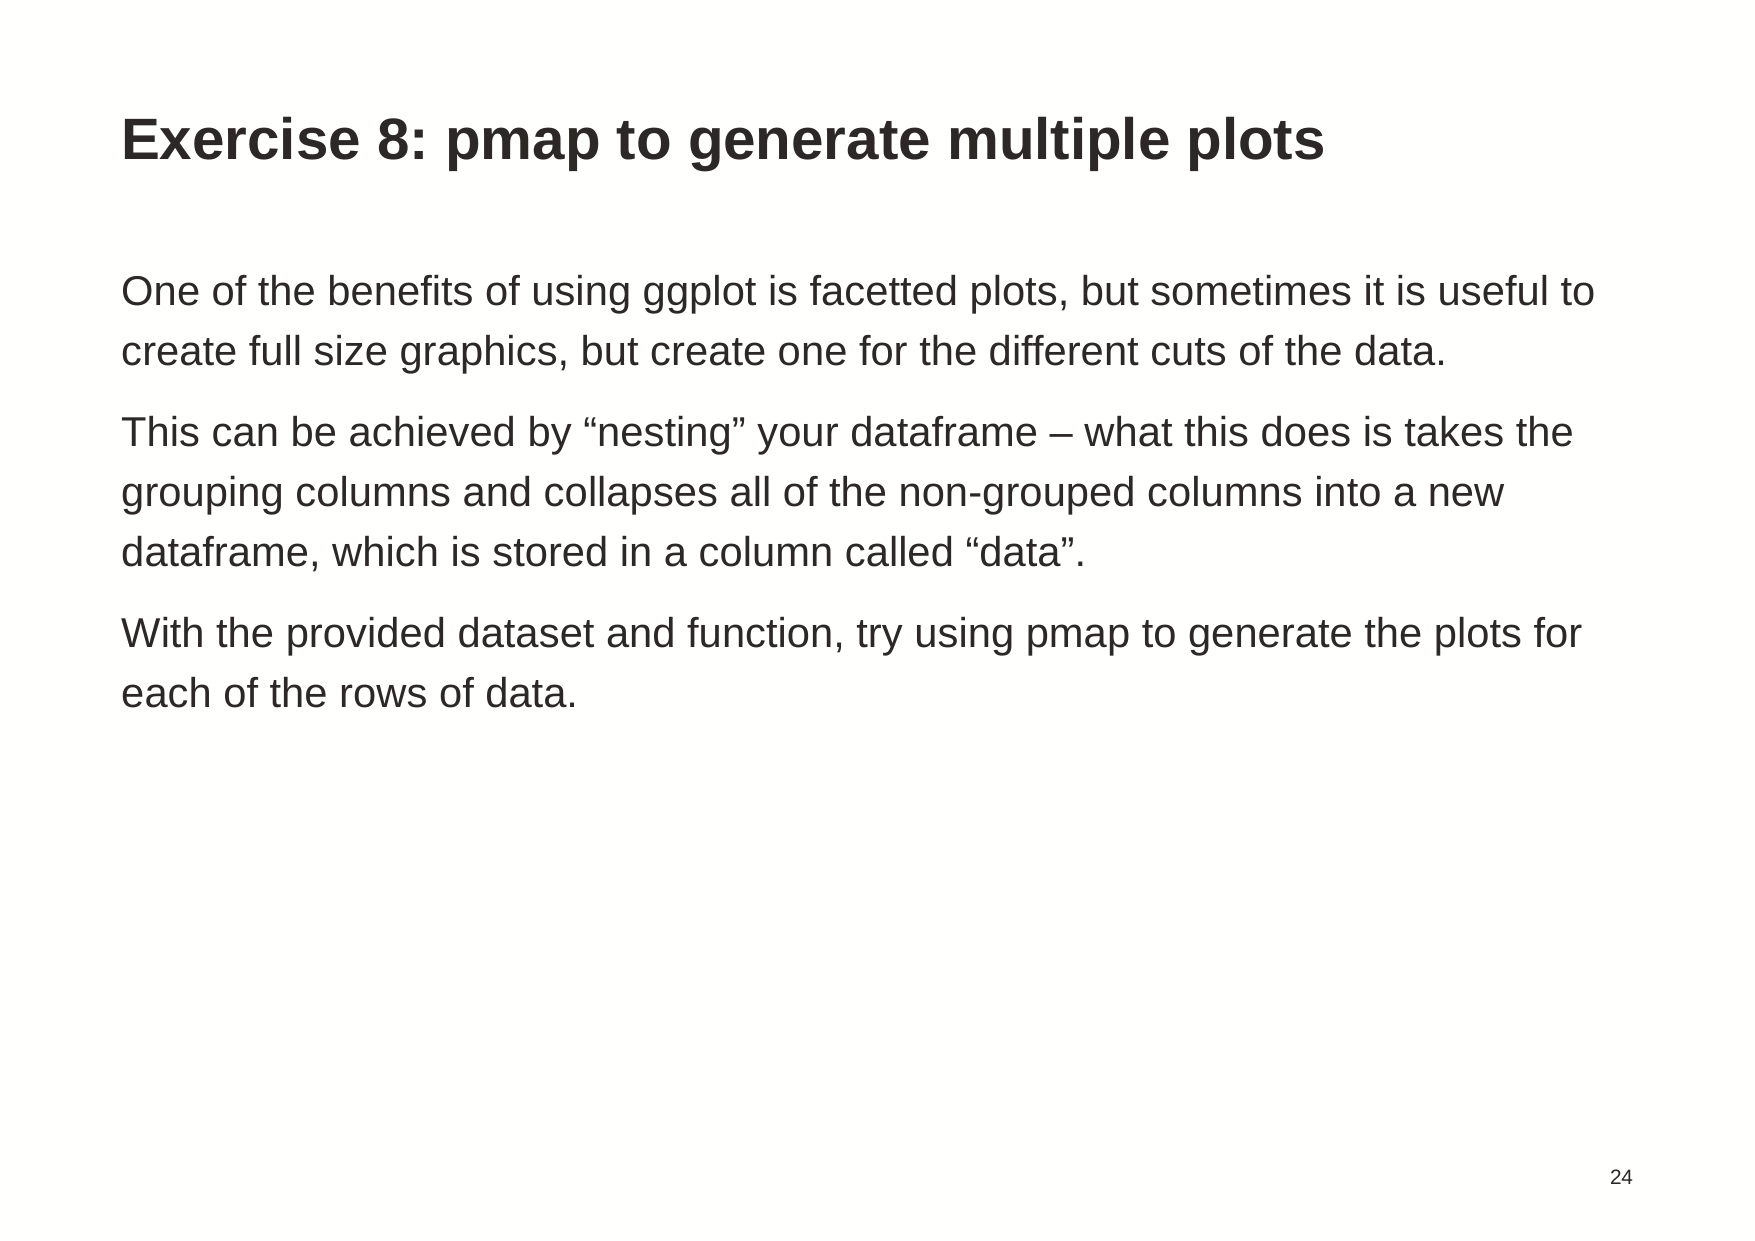

# Exercise 8: pmap to generate multiple plots
One of the benefits of using ggplot is facetted plots, but sometimes it is useful to create full size graphics, but create one for the different cuts of the data.
This can be achieved by “nesting” your dataframe – what this does is takes the grouping columns and collapses all of the non-grouped columns into a new dataframe, which is stored in a column called “data”.
With the provided dataset and function, try using pmap to generate the plots for each of the rows of data.
24